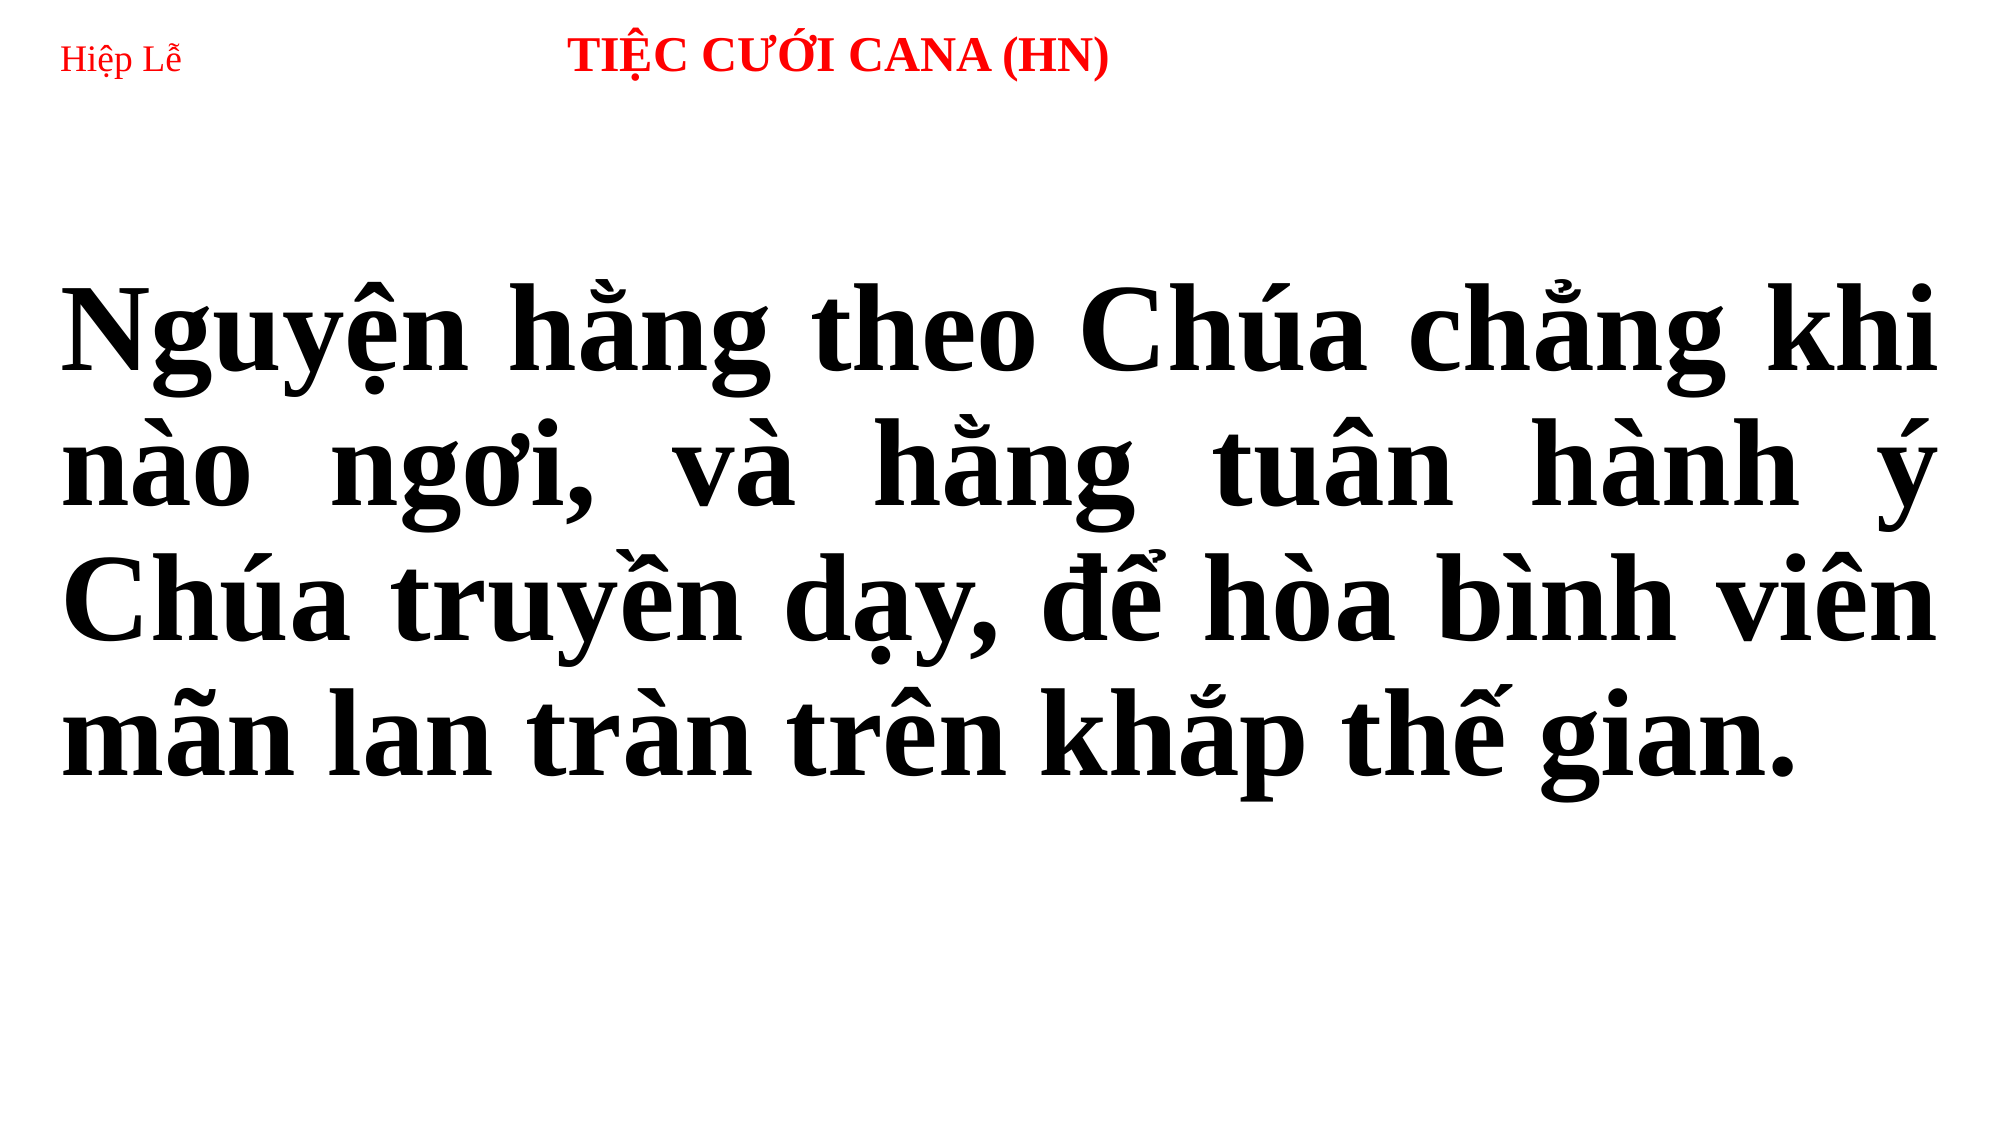

# Hiệp Lễ                    	      TIỆC CƯỚI CANA (HN)
Nguyện hằng theo Chúa chẳng khi nào ngơi, và hằng tuân hành ý Chúa truyền dạy, để hòa bình viên mãn lan tràn trên khắp thế gian.